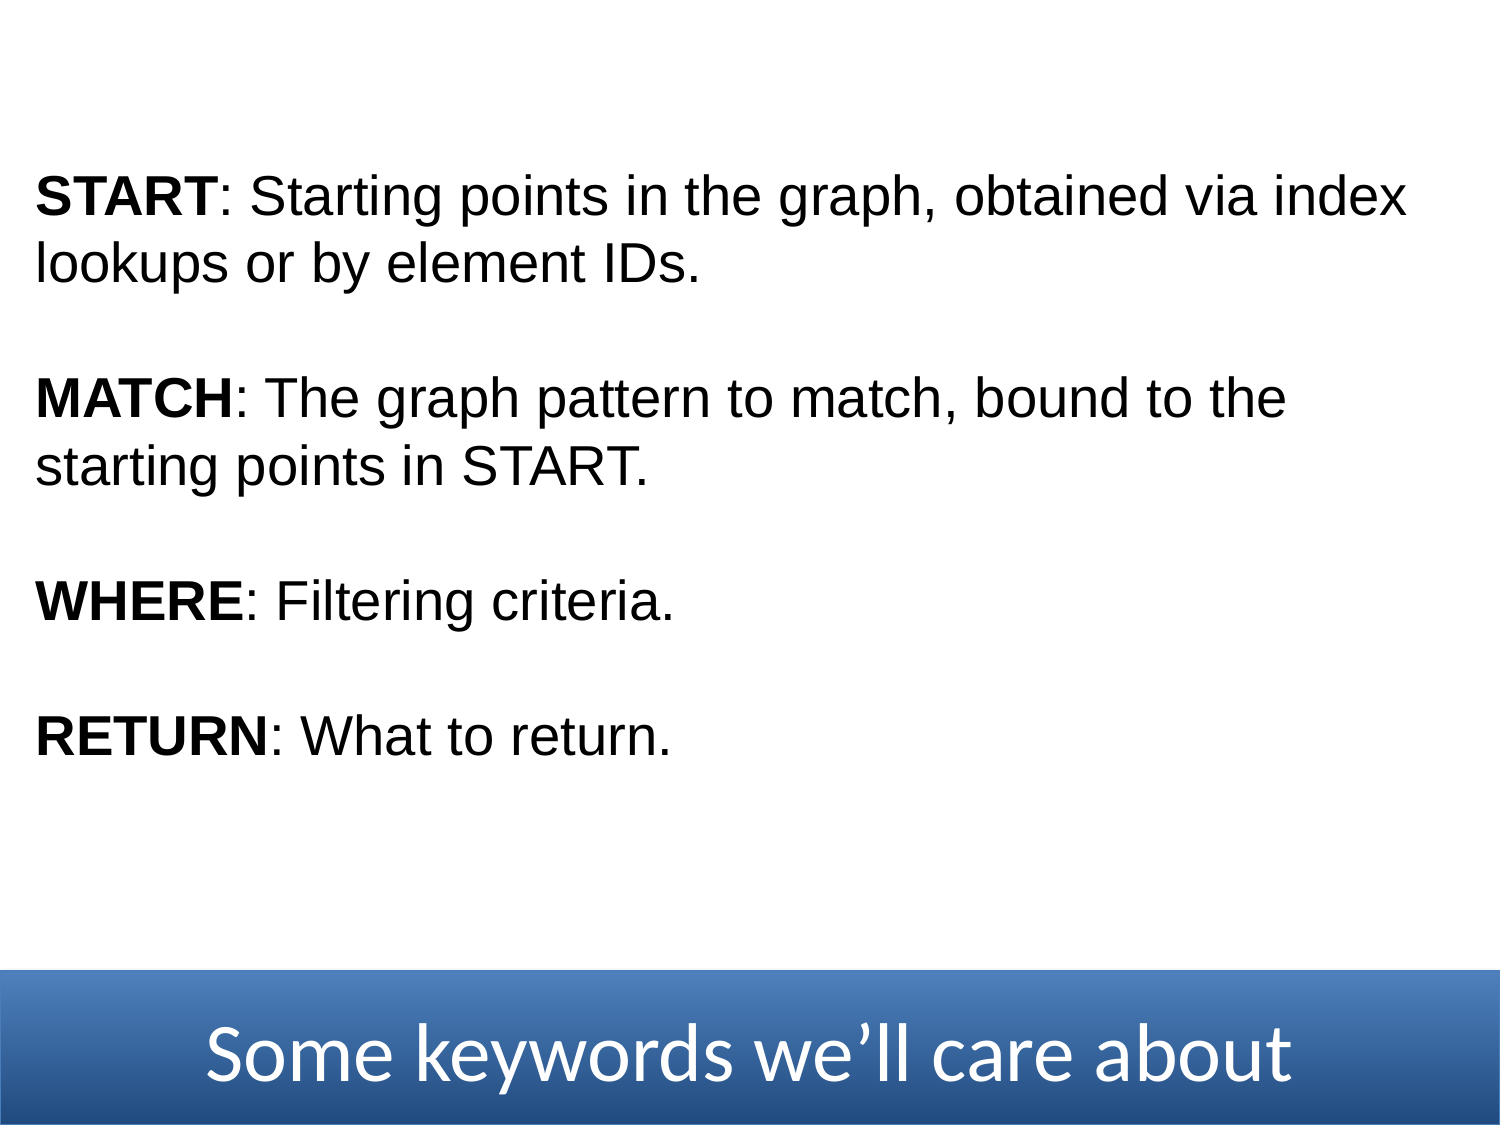

START: Starting points in the graph, obtained via index lookups or by element IDs.

MATCH: The graph pattern to match, bound to the starting points in START.

WHERE: Filtering criteria.

RETURN: What to return.
Some keywords we’ll care about